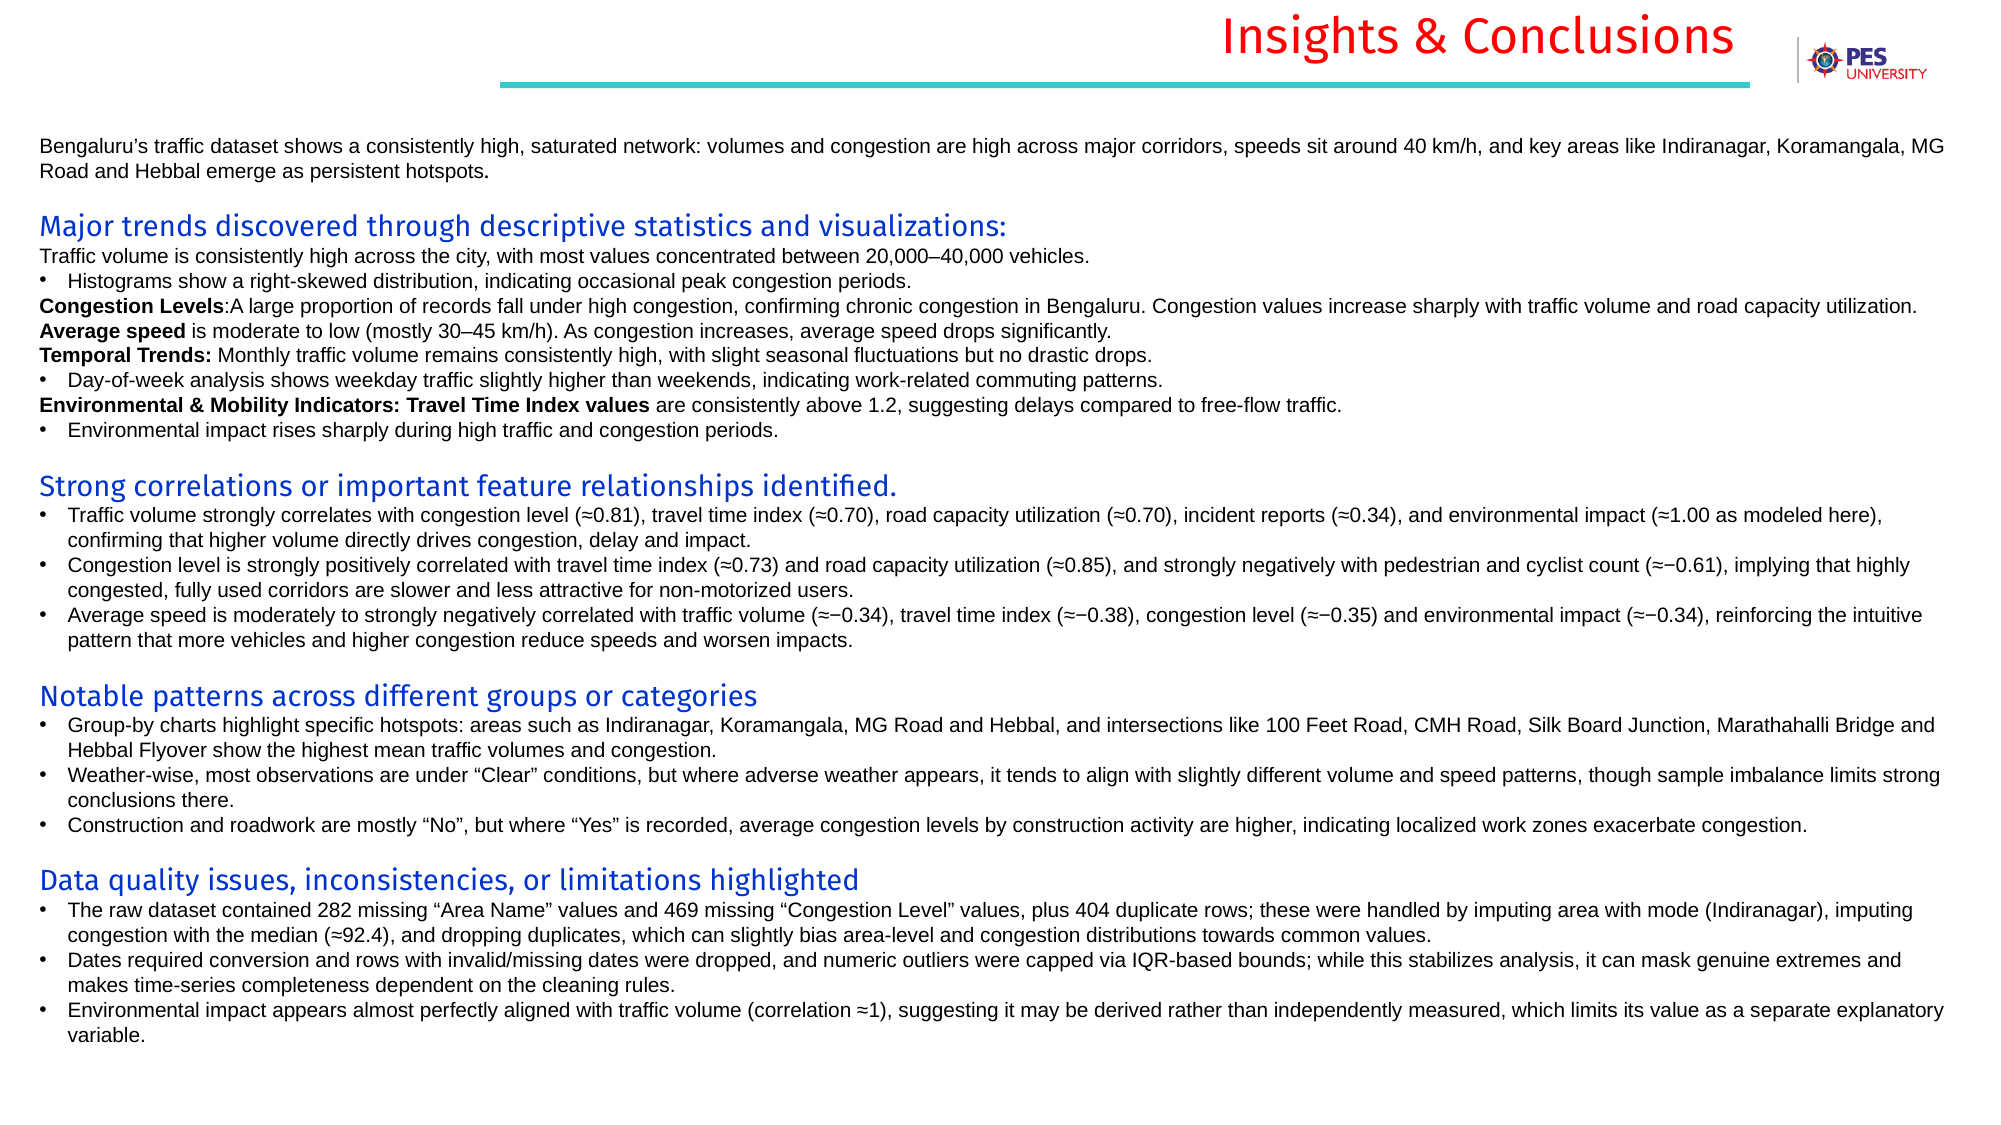

Insights & Conclusions

Bengaluru’s traffic dataset shows a consistently high, saturated network: volumes and congestion are high across major corridors, speeds sit around 40 km/h, and key areas like Indiranagar, Koramangala, MG Road and Hebbal emerge as persistent hotspots.​

Major trends discovered through descriptive statistics and visualizations:
Traffic volume is consistently high across the city, with most values concentrated between 20,000–40,000 vehicles.
Histograms show a right-skewed distribution, indicating occasional peak congestion periods.
Congestion Levels:A large proportion of records fall under high congestion, confirming chronic congestion in Bengaluru. Congestion values increase sharply with traffic volume and road capacity utilization.
Average speed is moderate to low (mostly 30–45 km/h). As congestion increases, average speed drops significantly.
Temporal Trends: Monthly traffic volume remains consistently high, with slight seasonal fluctuations but no drastic drops.
Day-of-week analysis shows weekday traffic slightly higher than weekends, indicating work-related commuting patterns.
Environmental & Mobility Indicators: Travel Time Index values are consistently above 1.2, suggesting delays compared to free-flow traffic.
Environmental impact rises sharply during high traffic and congestion periods.

Strong correlations or important feature relationships identified.
Traffic volume strongly correlates with congestion level (≈0.81), travel time index (≈0.70), road capacity utilization (≈0.70), incident reports (≈0.34), and environmental impact (≈1.00 as modeled here), confirming that higher volume directly drives congestion, delay and impact.​
Congestion level is strongly positively correlated with travel time index (≈0.73) and road capacity utilization (≈0.85), and strongly negatively with pedestrian and cyclist count (≈−0.61), implying that highly congested, fully used corridors are slower and less attractive for non‑motorized users.​
Average speed is moderately to strongly negatively correlated with traffic volume (≈−0.34), travel time index (≈−0.38), congestion level (≈−0.35) and environmental impact (≈−0.34), reinforcing the intuitive pattern that more vehicles and higher congestion reduce speeds and worsen impacts.​

Notable patterns across different groups or categories
Group‑by charts highlight specific hotspots: areas such as Indiranagar, Koramangala, MG Road and Hebbal, and intersections like 100 Feet Road, CMH Road, Silk Board Junction, Marathahalli Bridge and Hebbal Flyover show the highest mean traffic volumes and congestion.​
Weather‑wise, most observations are under “Clear” conditions, but where adverse weather appears, it tends to align with slightly different volume and speed patterns, though sample imbalance limits strong conclusions there.​
Construction and roadwork are mostly “No”, but where “Yes” is recorded, average congestion levels by construction activity are higher, indicating localized work zones exacerbate congestion.​

Data quality issues, inconsistencies, or limitations highlighted
The raw dataset contained 282 missing “Area Name” values and 469 missing “Congestion Level” values, plus 404 duplicate rows; these were handled by imputing area with mode (Indiranagar), imputing congestion with the median (≈92.4), and dropping duplicates, which can slightly bias area‑level and congestion distributions towards common values.​
Dates required conversion and rows with invalid/missing dates were dropped, and numeric outliers were capped via IQR‑based bounds; while this stabilizes analysis, it can mask genuine extremes and makes time‑series completeness dependent on the cleaning rules.​
Environmental impact appears almost perfectly aligned with traffic volume (correlation ≈1), suggesting it may be derived rather than independently measured, which limits its value as a separate explanatory variable.​